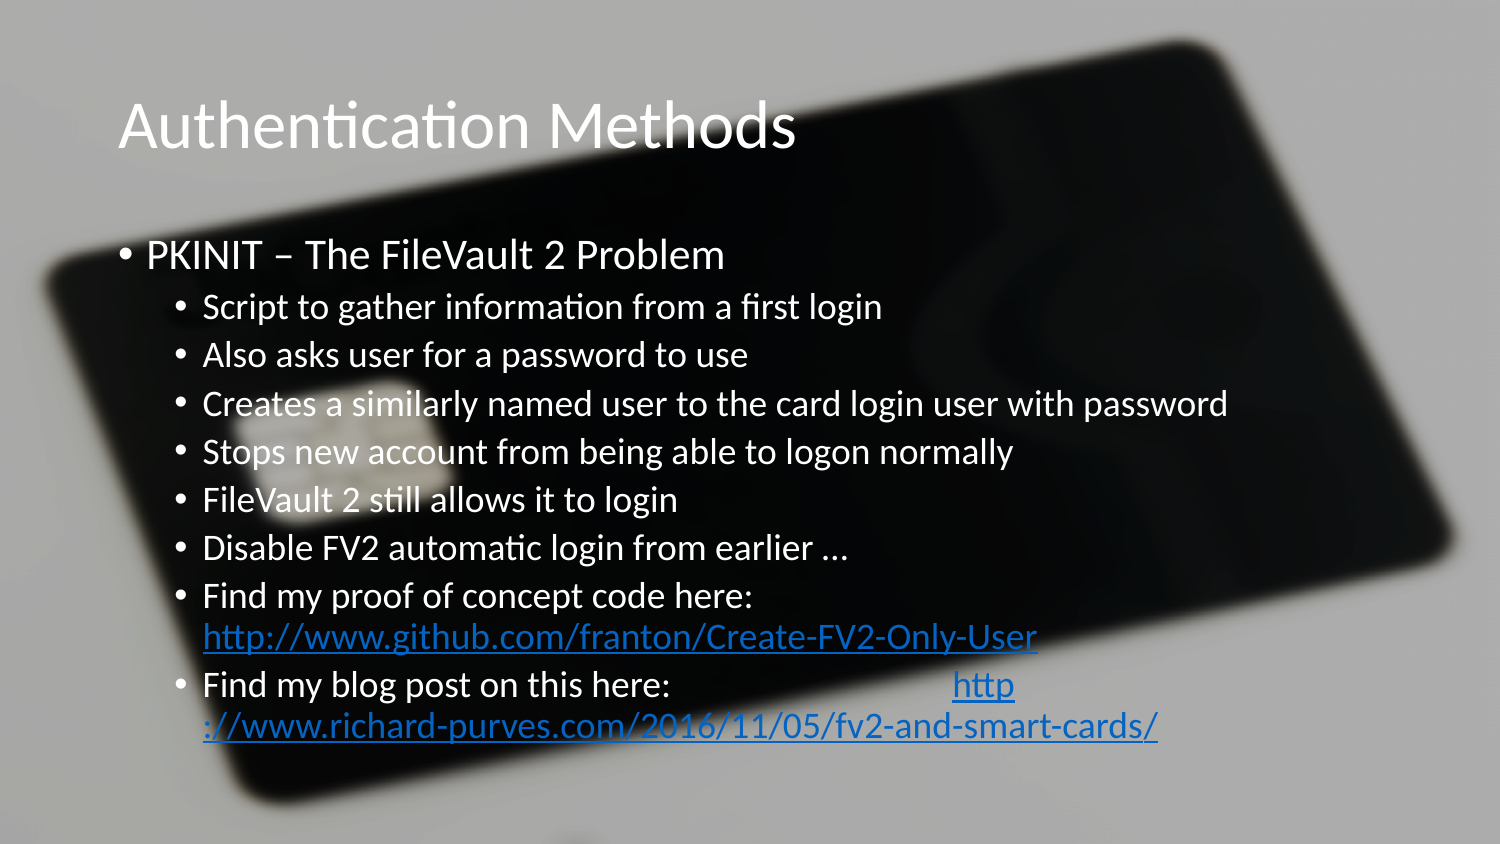

# Authentication Methods
PKINIT – The FileVault 2 Problem
Script to gather information from a first login
Also asks user for a password to use
Creates a similarly named user to the card login user with password
Stops new account from being able to logon normally
FileVault 2 still allows it to login
Disable FV2 automatic login from earlier …
Find my proof of concept code here: http://www.github.com/franton/Create-FV2-Only-User
Find my blog post on this here:                                 http://www.richard-purves.com/2016/11/05/fv2-and-smart-cards/